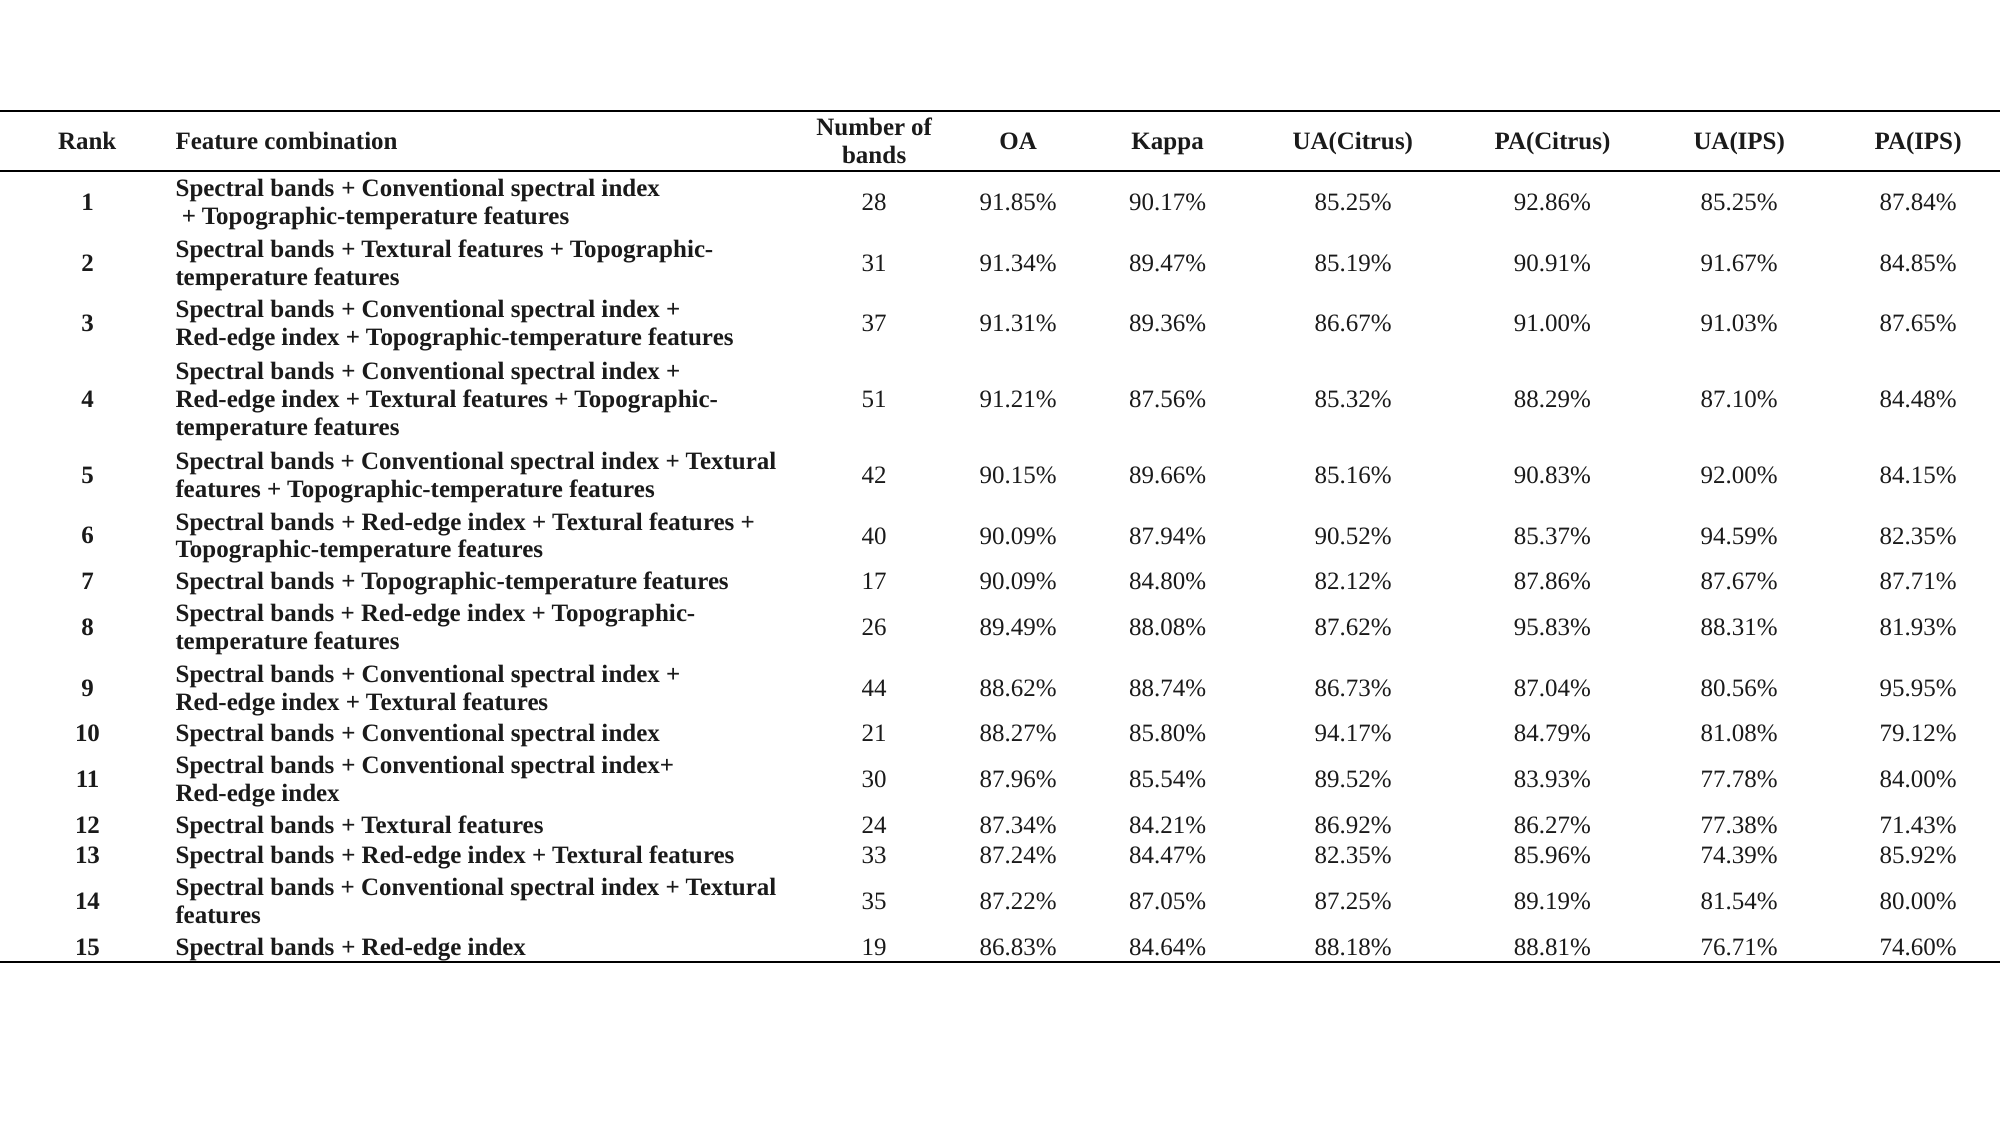

| Rank | Feature combination | Number of bands | OA | Kappa | UA(Citrus) | PA(Citrus) | UA(IPS) | PA(IPS) |
| --- | --- | --- | --- | --- | --- | --- | --- | --- |
| 1 | Spectral bands + Conventional spectral index + Topographic-temperature features | 28 | 91.85% | 90.17% | 85.25% | 92.86% | 85.25% | 87.84% |
| 2 | Spectral bands + Textural features + Topographic-temperature features | 31 | 91.34% | 89.47% | 85.19% | 90.91% | 91.67% | 84.85% |
| 3 | Spectral bands + Conventional spectral index + Red-edge index + Topographic-temperature features | 37 | 91.31% | 89.36% | 86.67% | 91.00% | 91.03% | 87.65% |
| 4 | Spectral bands + Conventional spectral index + Red-edge index + Textural features + Topographic-temperature features | 51 | 91.21% | 87.56% | 85.32% | 88.29% | 87.10% | 84.48% |
| 5 | Spectral bands + Conventional spectral index + Textural features + Topographic-temperature features | 42 | 90.15% | 89.66% | 85.16% | 90.83% | 92.00% | 84.15% |
| 6 | Spectral bands + Red-edge index + Textural features + Topographic-temperature features | 40 | 90.09% | 87.94% | 90.52% | 85.37% | 94.59% | 82.35% |
| 7 | Spectral bands + Topographic-temperature features | 17 | 90.09% | 84.80% | 82.12% | 87.86% | 87.67% | 87.71% |
| 8 | Spectral bands + Red-edge index + Topographic-temperature features | 26 | 89.49% | 88.08% | 87.62% | 95.83% | 88.31% | 81.93% |
| 9 | Spectral bands + Conventional spectral index + Red-edge index + Textural features | 44 | 88.62% | 88.74% | 86.73% | 87.04% | 80.56% | 95.95% |
| 10 | Spectral bands + Conventional spectral index | 21 | 88.27% | 85.80% | 94.17% | 84.79% | 81.08% | 79.12% |
| 11 | Spectral bands + Conventional spectral index+ Red-edge index | 30 | 87.96% | 85.54% | 89.52% | 83.93% | 77.78% | 84.00% |
| 12 | Spectral bands + Textural features | 24 | 87.34% | 84.21% | 86.92% | 86.27% | 77.38% | 71.43% |
| 13 | Spectral bands + Red-edge index + Textural features | 33 | 87.24% | 84.47% | 82.35% | 85.96% | 74.39% | 85.92% |
| 14 | Spectral bands + Conventional spectral index + Textural features | 35 | 87.22% | 87.05% | 87.25% | 89.19% | 81.54% | 80.00% |
| 15 | Spectral bands + Red-edge index | 19 | 86.83% | 84.64% | 88.18% | 88.81% | 76.71% | 74.60% |